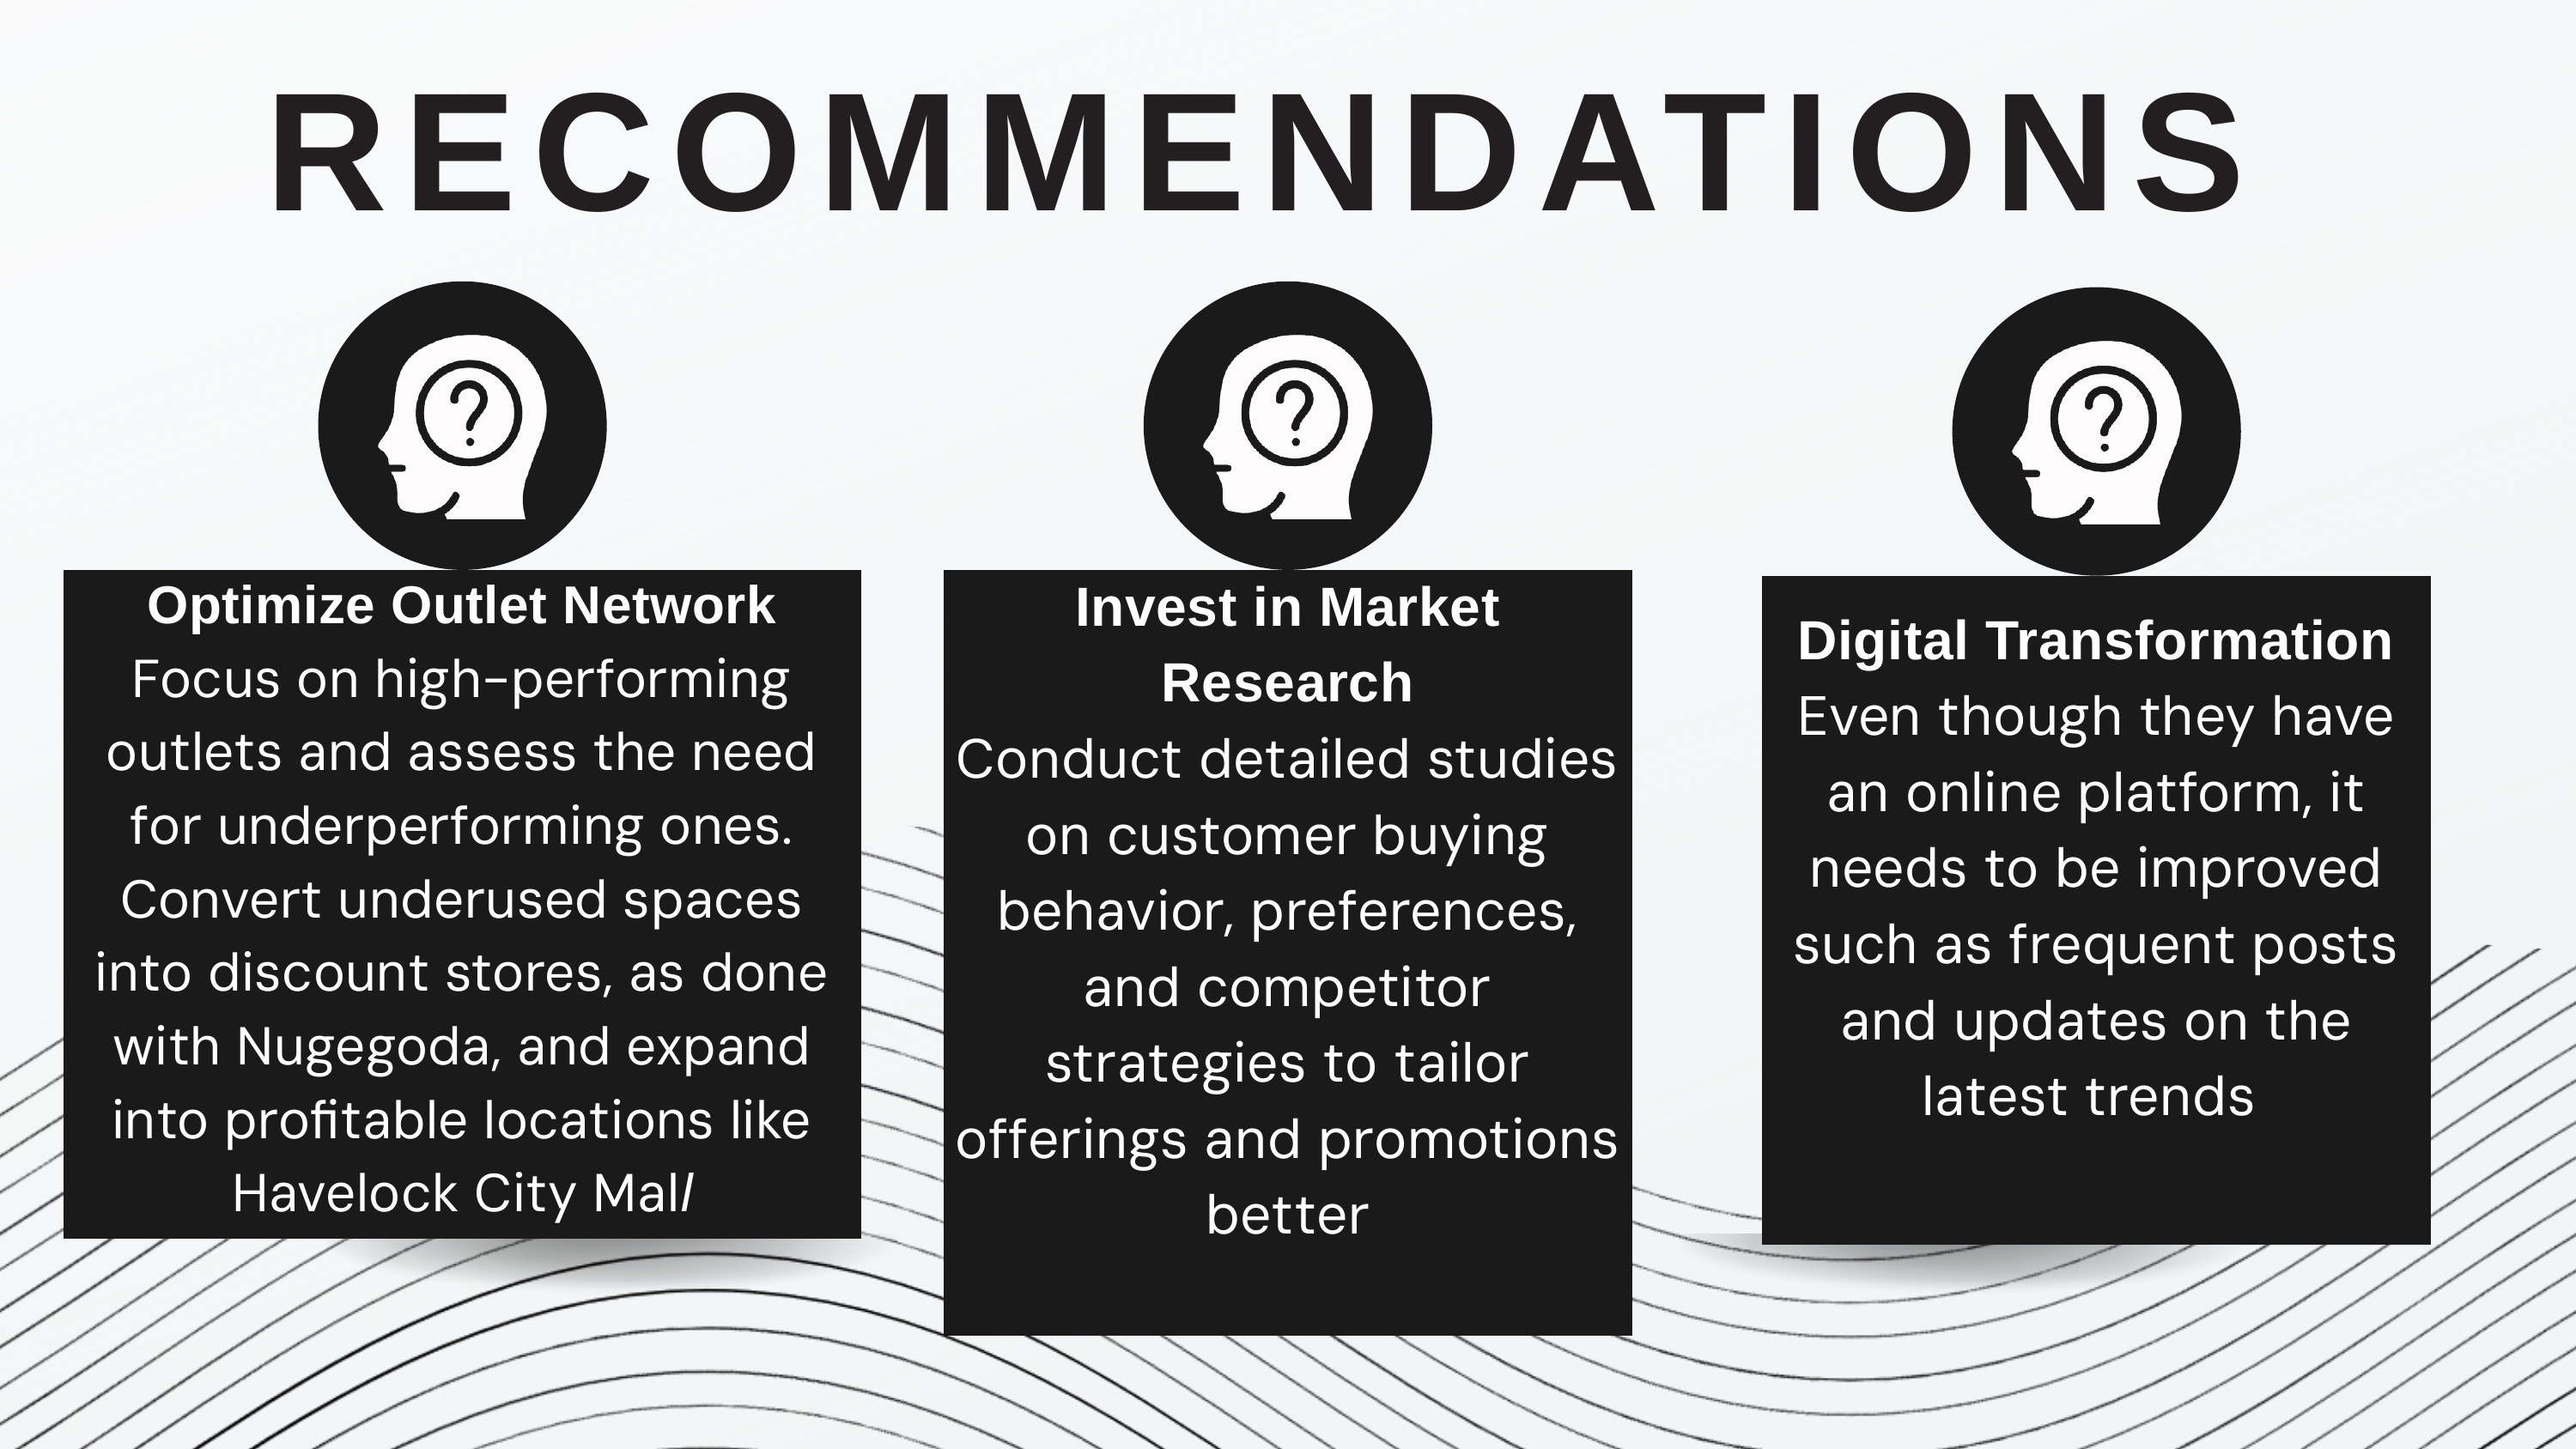

RECOMMENDATIONS

Optimize Outlet Network Focus on high-performing outlets and assess the need for underperforming ones. Convert underused spaces into discount stores, as done with Nugegoda, and expand into profitable locations like Havelock City Mall

Invest in Market Research
Conduct detailed studies on customer buying behavior, preferences, and competitor strategies to tailor offerings and promotions better

Digital Transformation Even though they have an online platform, it needs to be improved such as frequent posts and updates on the latest trends